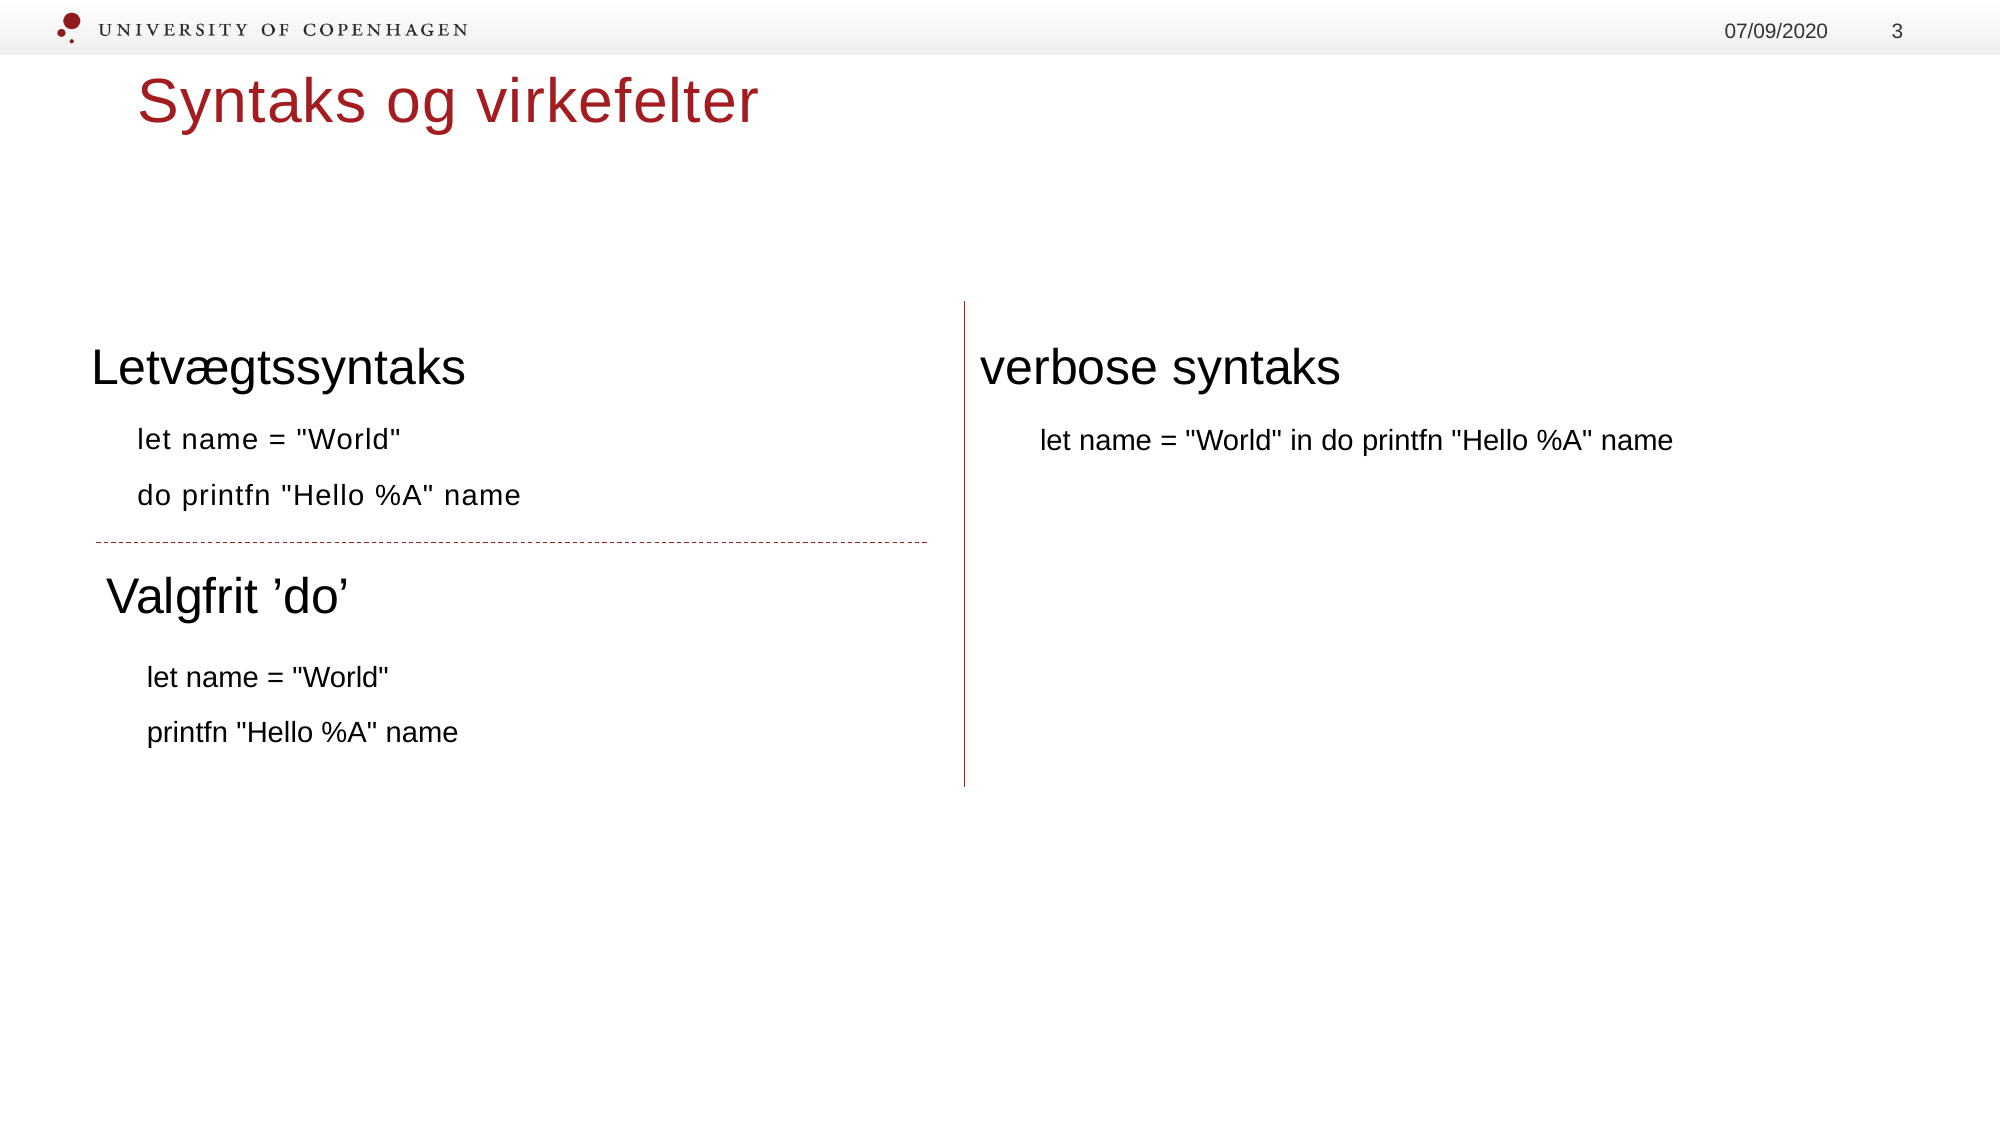

07/09/2020
3
Syntaks og virkefelter
#

Letvægtssyntaks
verbose syntaks
let name = "World" in do printfn "Hello %A" name
let name = "World"
do printfn "Hello %A" name
Valgfrit ’do’
let name = "World"
printfn "Hello %A" name